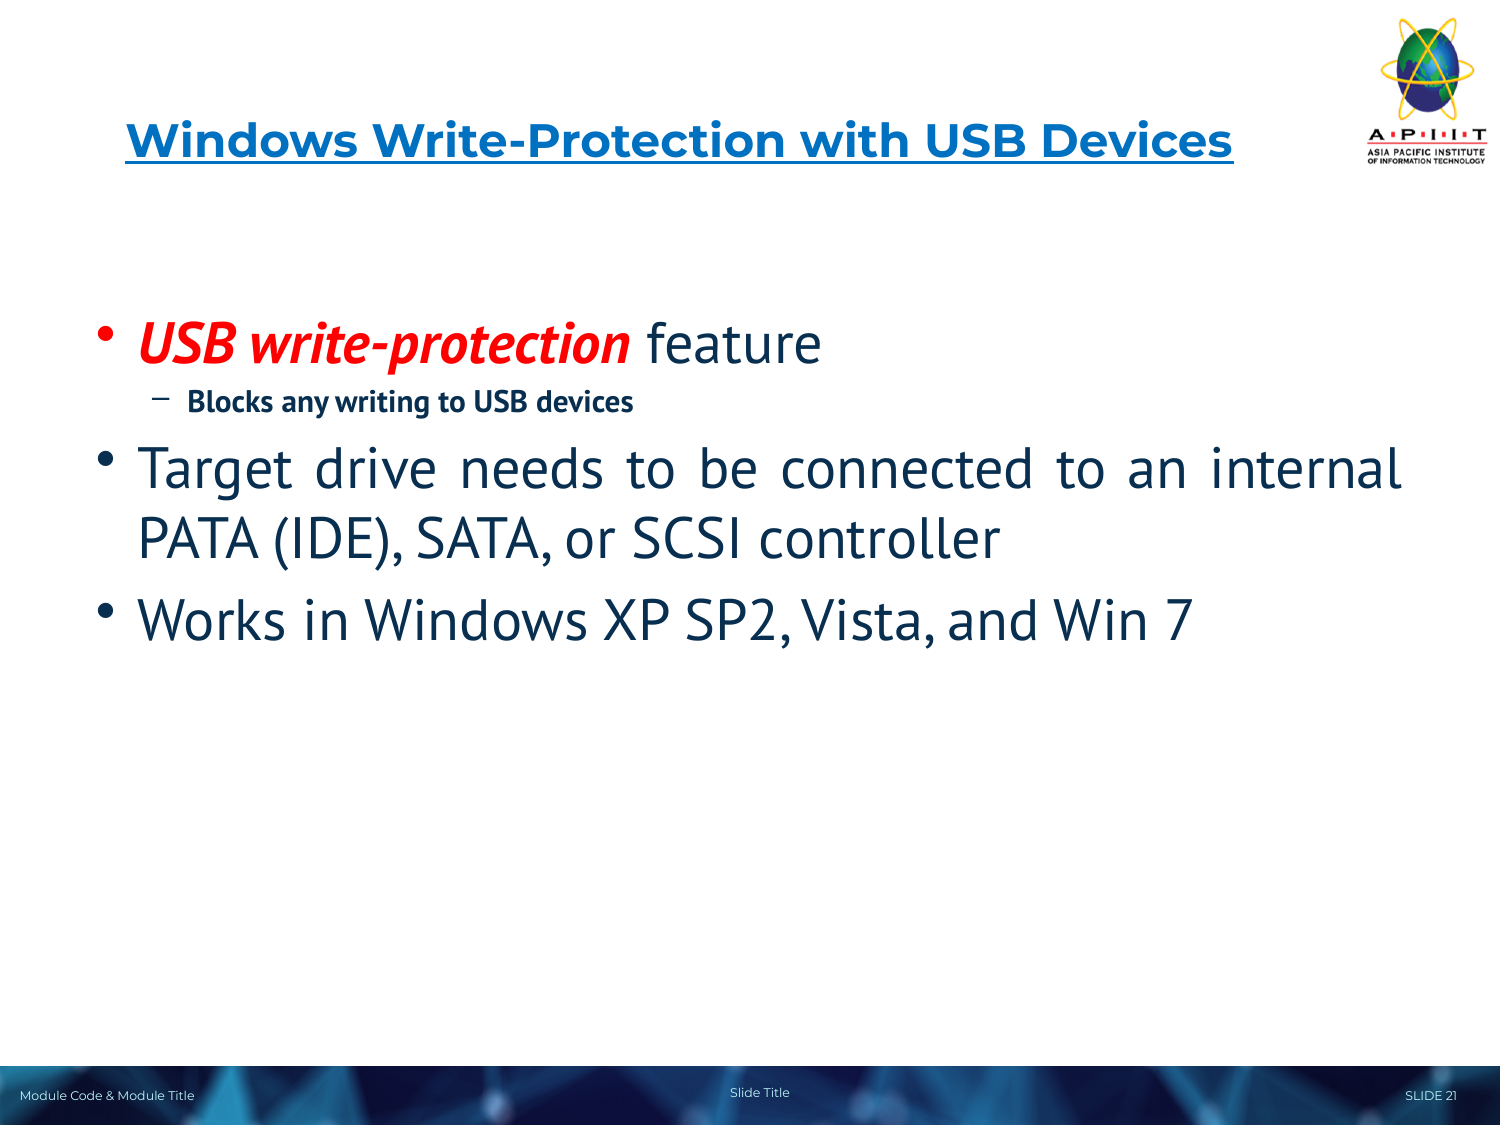

# Windows Write-Protection with USB Devices
USB write-protection feature
Blocks any writing to USB devices
Target drive needs to be connected to an internal PATA (IDE), SATA, or SCSI controller
Works in Windows XP SP2, Vista, and Win 7